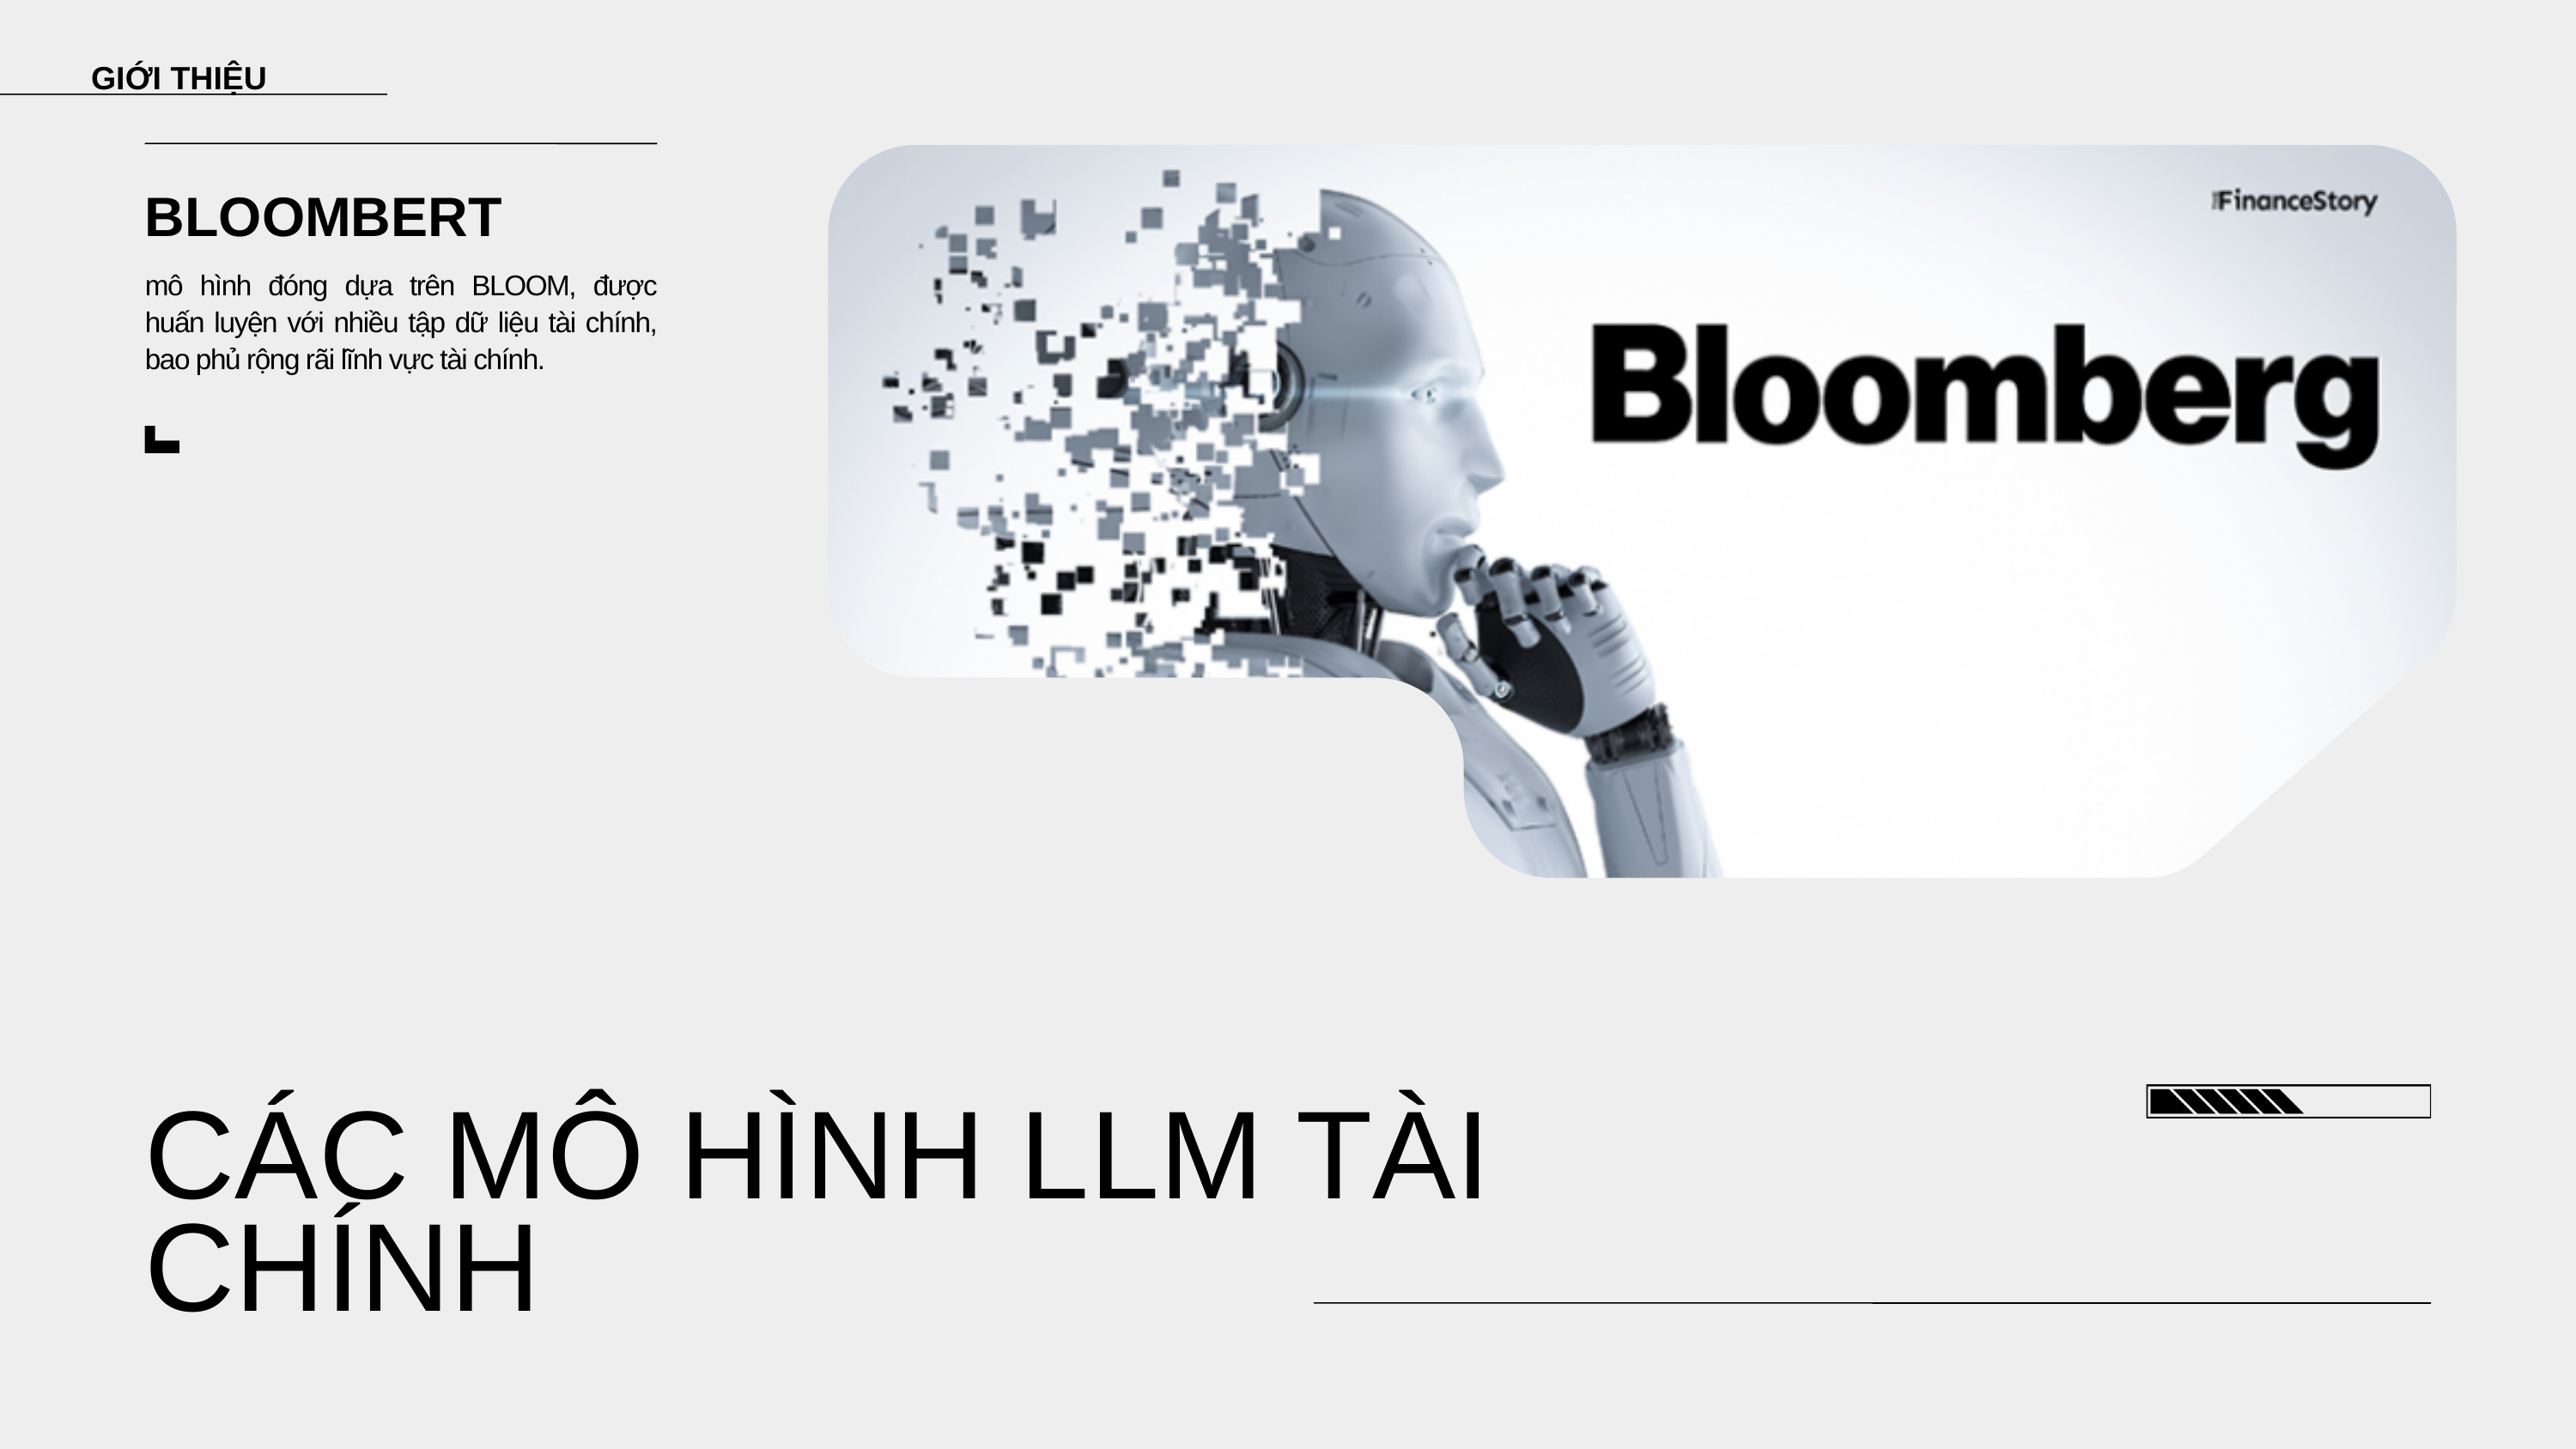

GIỚI THIỆU

BLOOMBERT
mô hình đóng dựa trên BLOOM, được huấn luyện với nhiều tập dữ liệu tài chính, bao phủ rộng rãi lĩnh vực tài chính.

CÁC MÔ HÌNH LLM TÀI CHÍNH